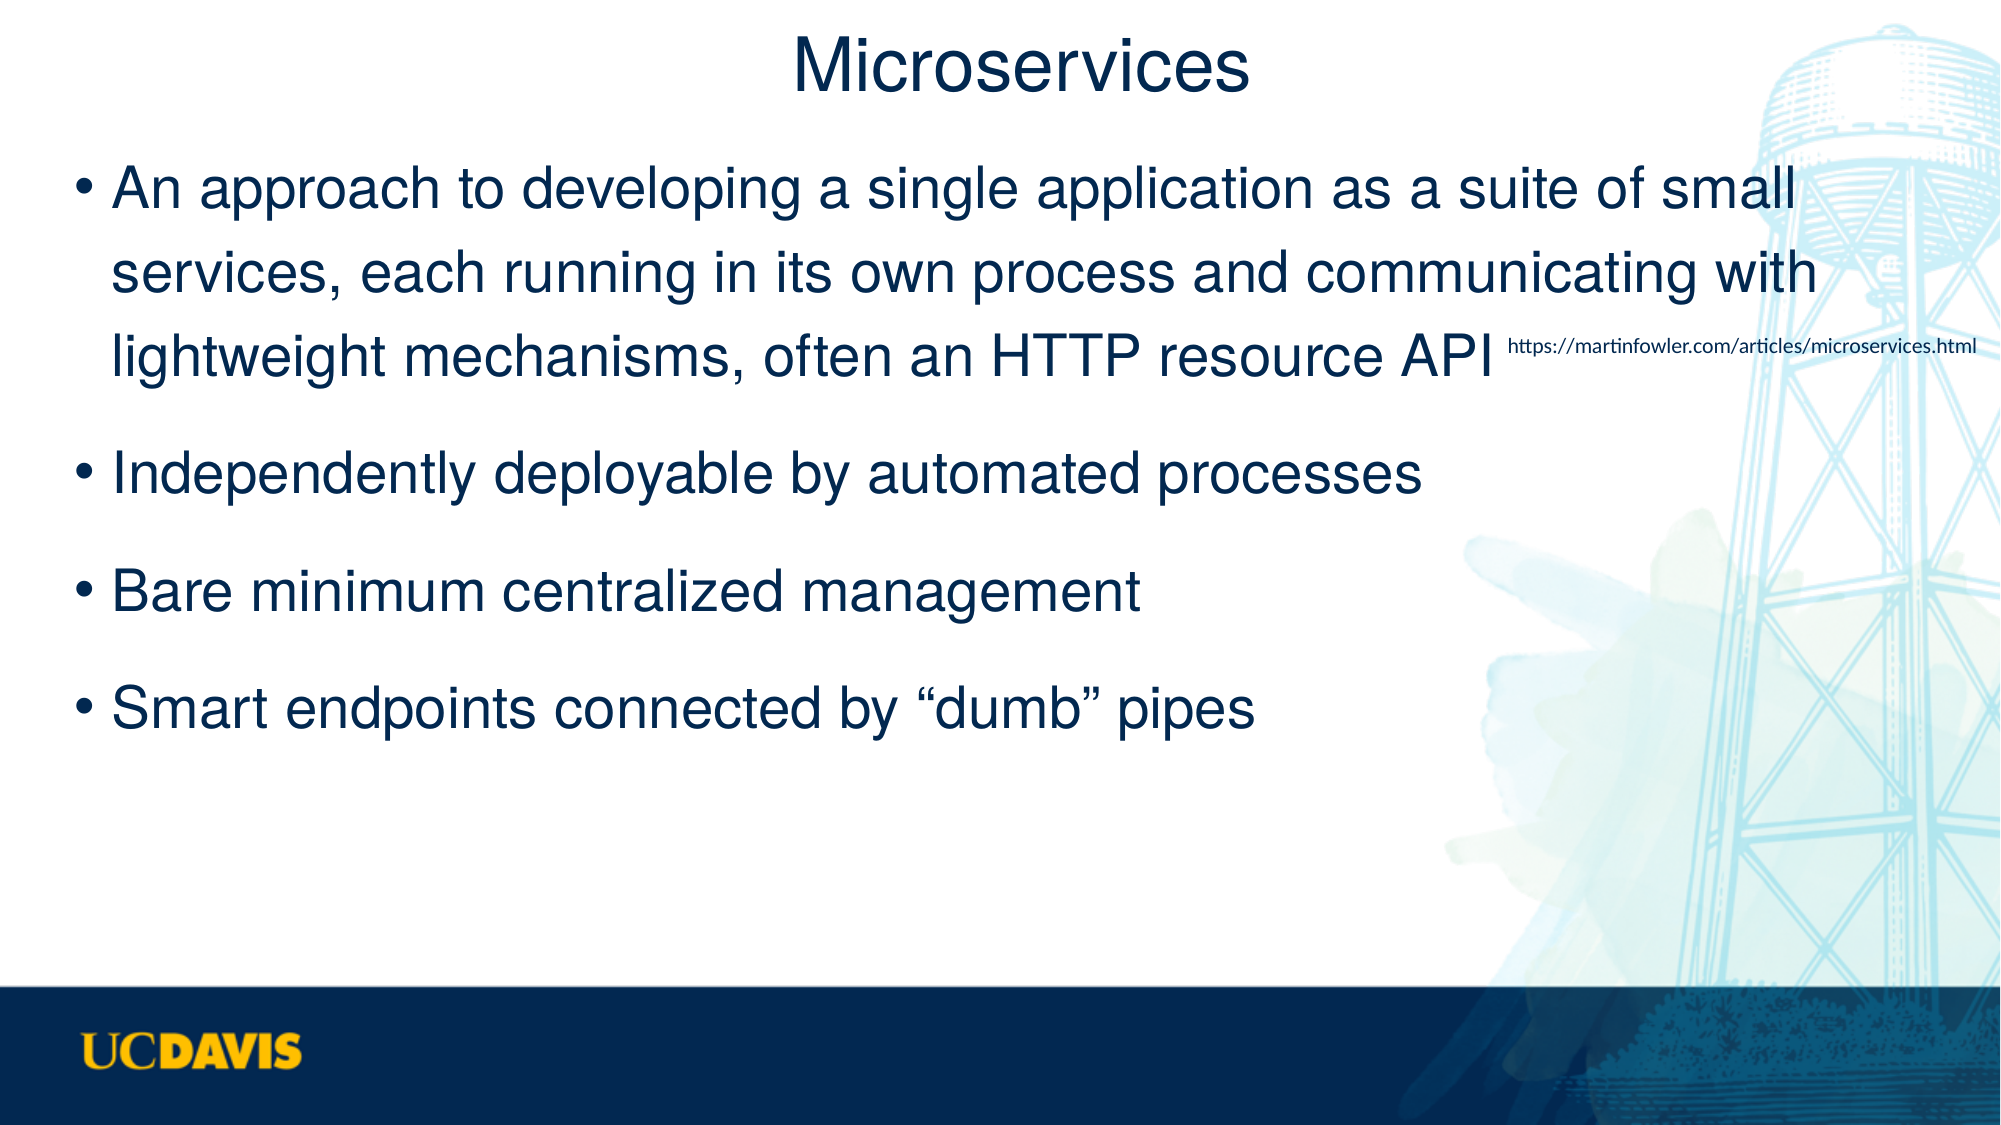

# Microservices
An approach to developing a single application as a suite of small services, each running in its own process and communicating with lightweight mechanisms, often an HTTP resource API
Independently deployable by automated processes
Bare minimum centralized management
Smart endpoints connected by “dumb” pipes
https://martinfowler.com/articles/microservices.html